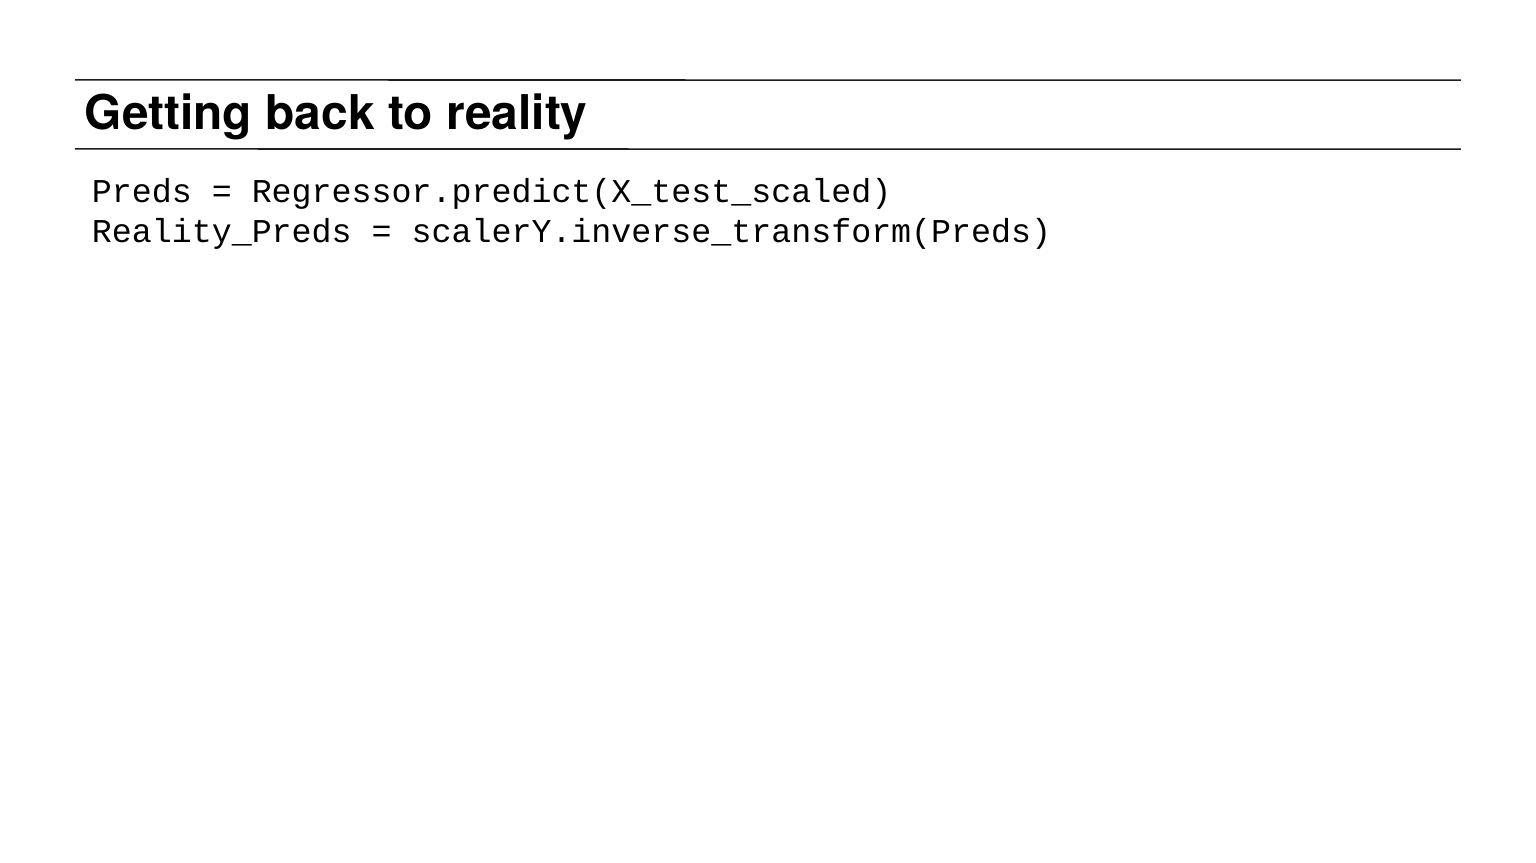

# Getting back to reality
Preds = Regressor.predict(X_test_scaled)
Reality_Preds = scalerY.inverse_transform(Preds)